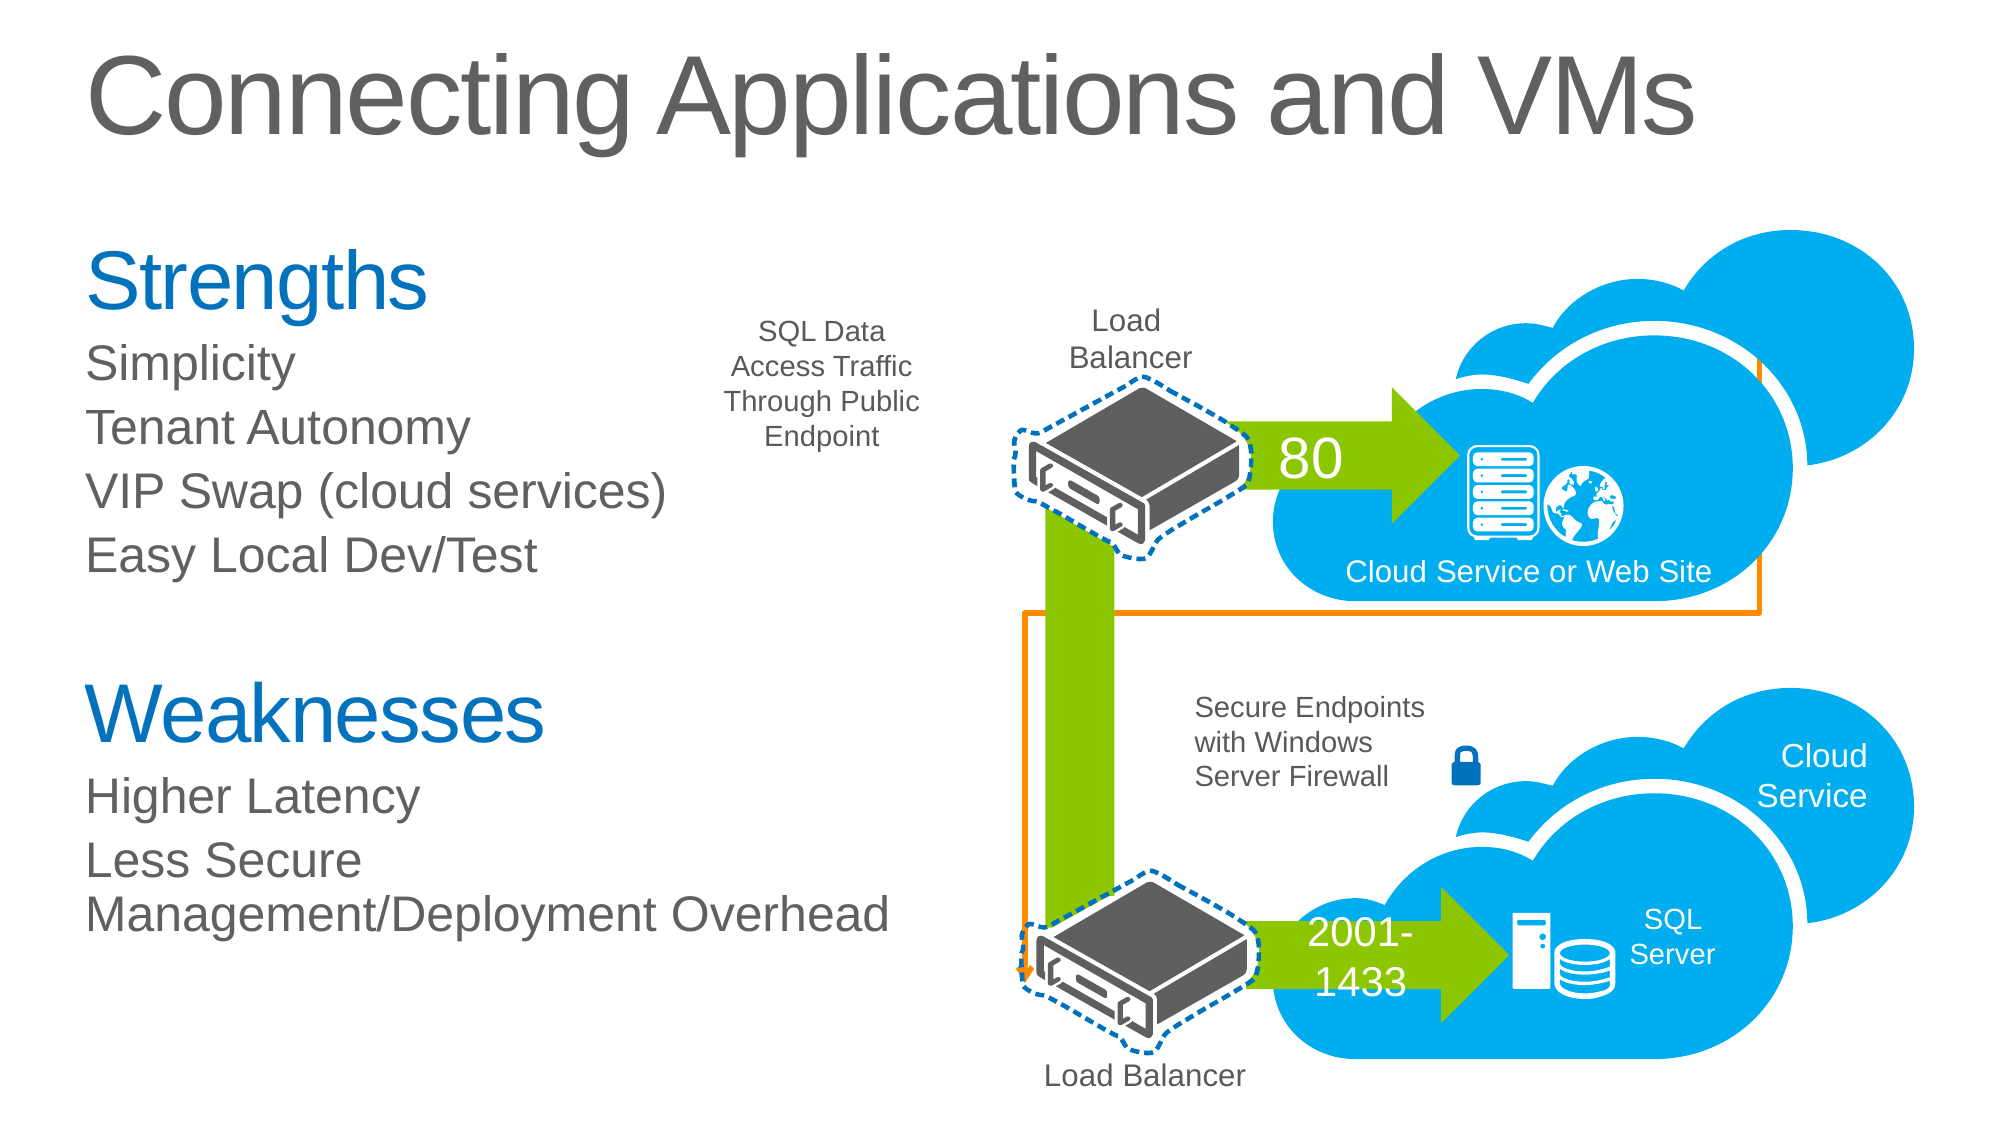

# Connecting Applications and VMs

Strengths
Simplicity
Tenant Autonomy
VIP Swap (cloud services)
Easy Local Dev/Test

Load
Balancer
SQL Data Access Traffic Through Public Endpoint

80

Cloud Service or Web Site

Weaknesses
Higher Latency
Less Secure
Management/Deployment Overhead
Secure Endpoints
with Windows
Server Firewall

Cloud
Service

2001-1433
SQL Server

Load Balancer